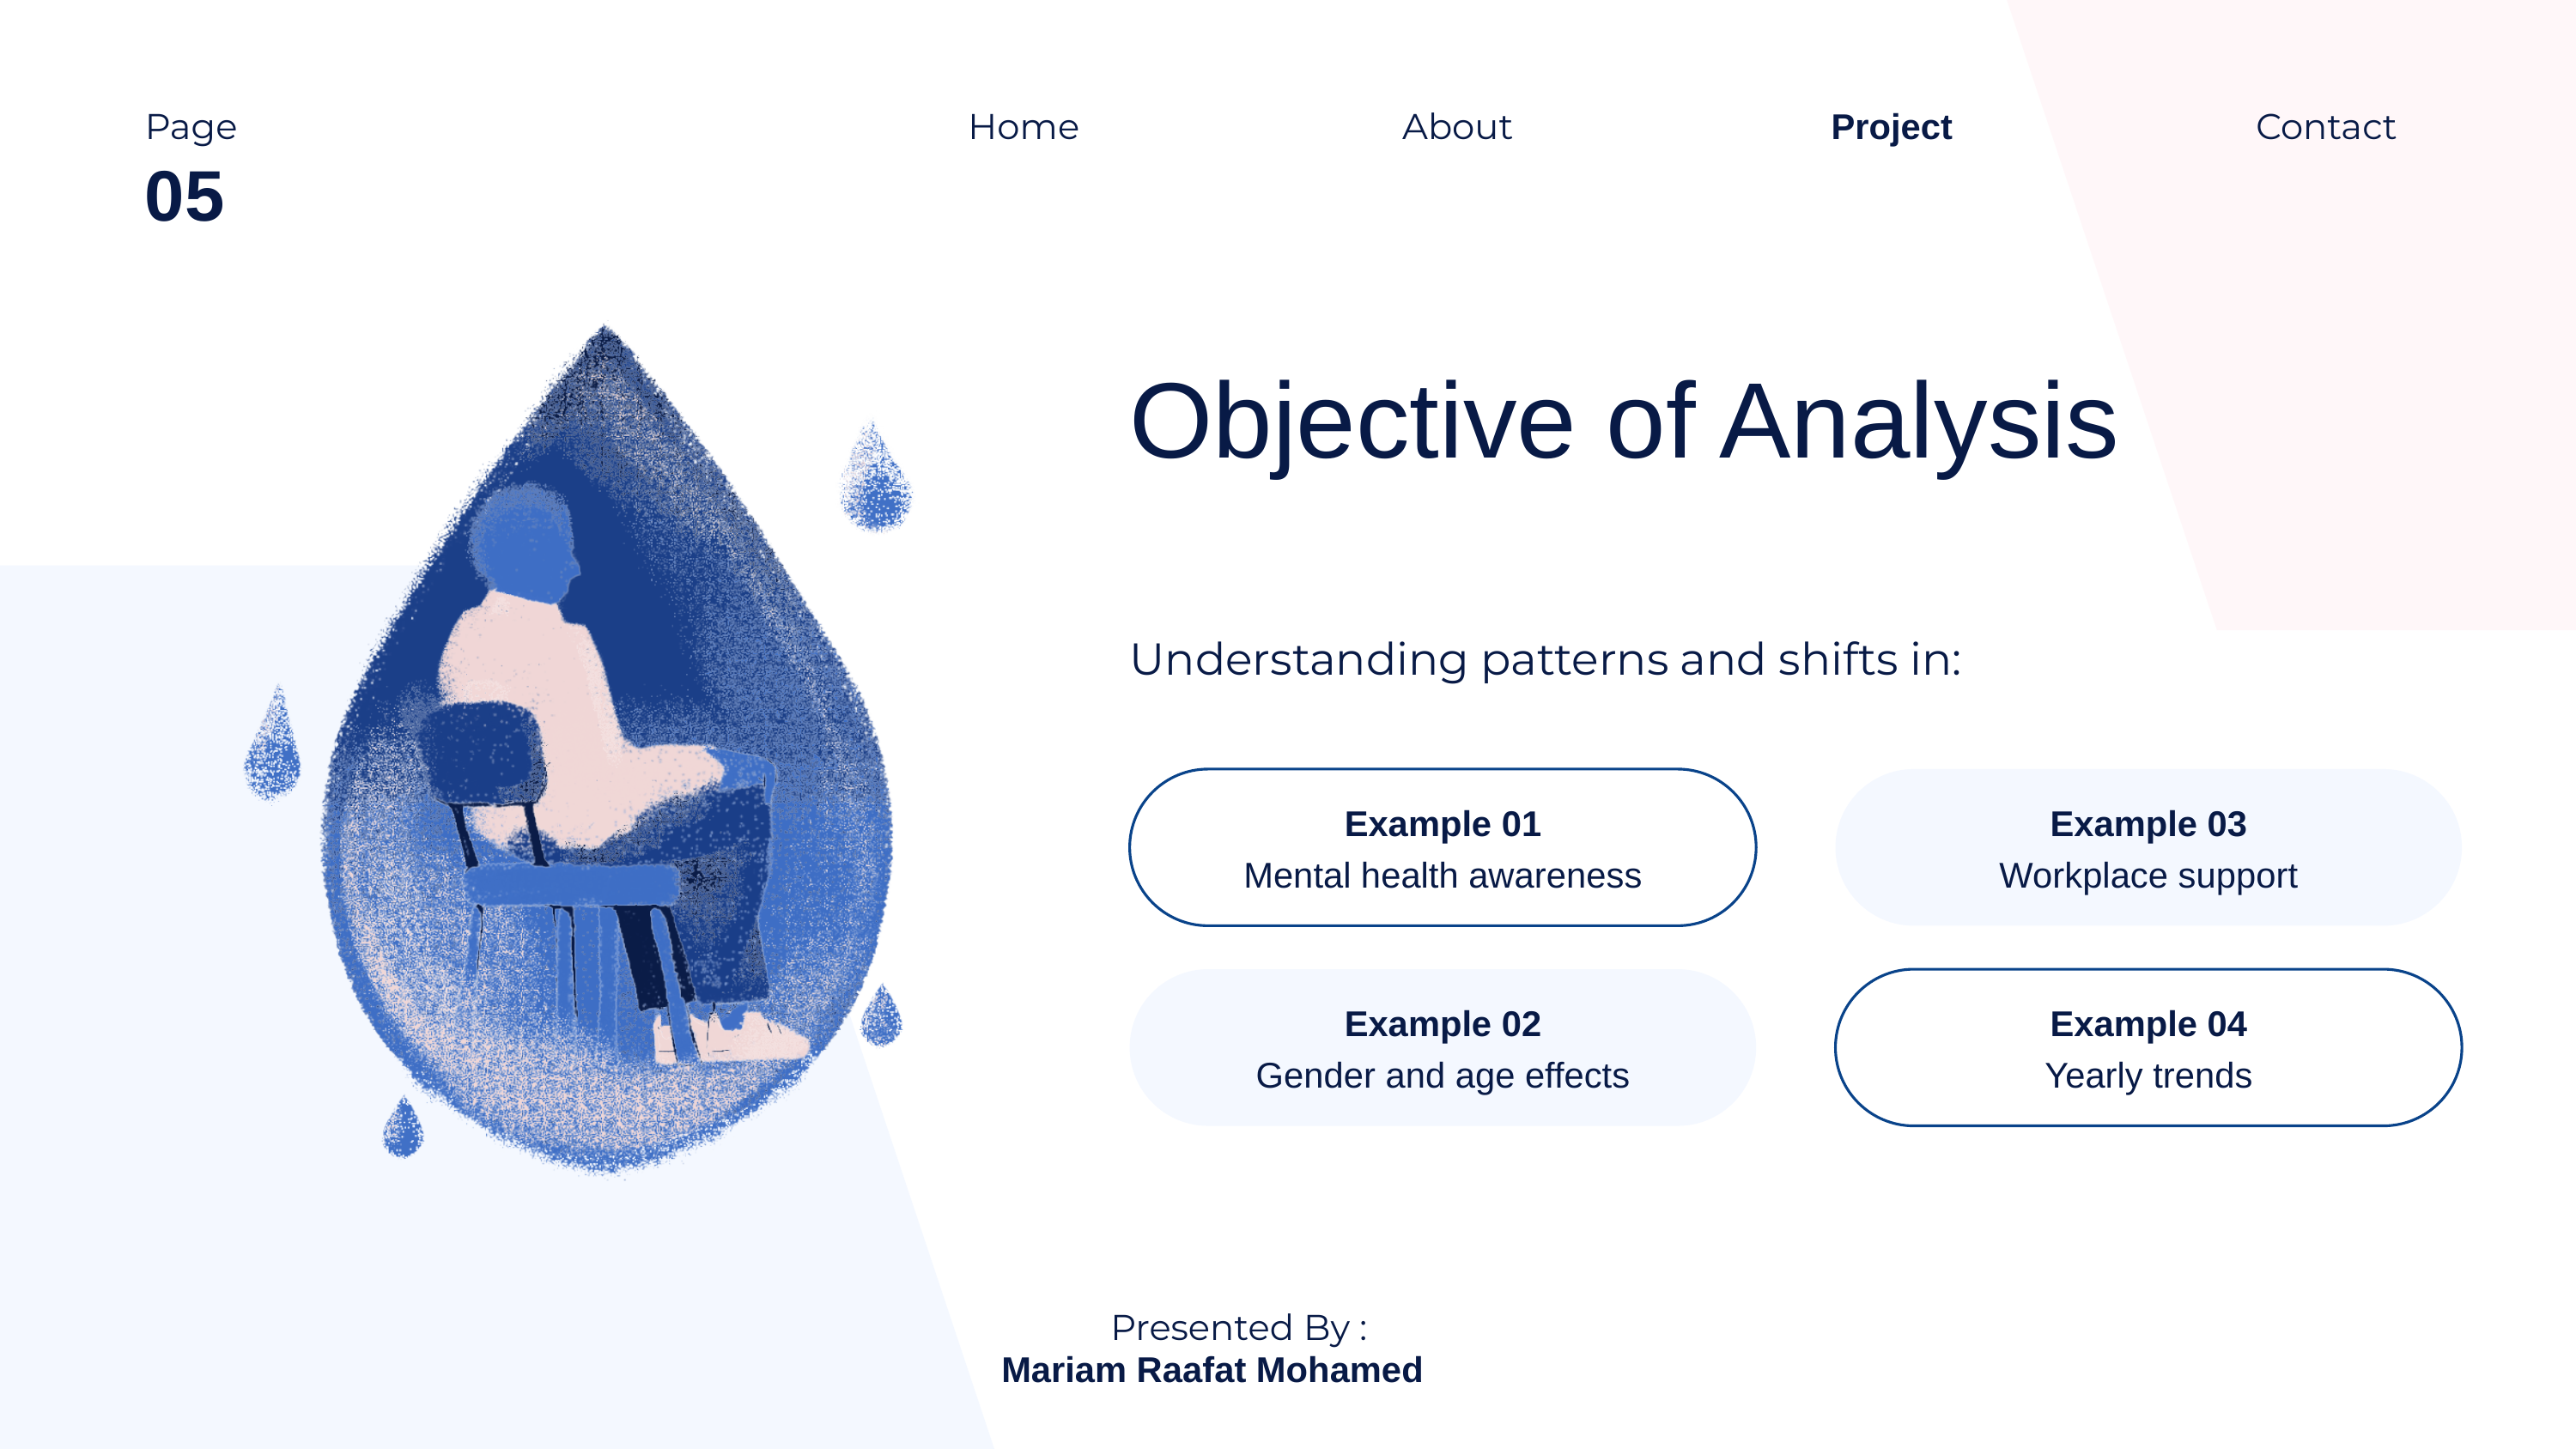

Page
Home
About
Project
Contact
05

Objective of Analysis

Understanding patterns and shifts in:

Example 01
Example 03
Mental health awareness
Workplace support

Example 02
Example 04
Gender and age effects
Yearly trends
Presented By :
Mariam Raafat Mohamed